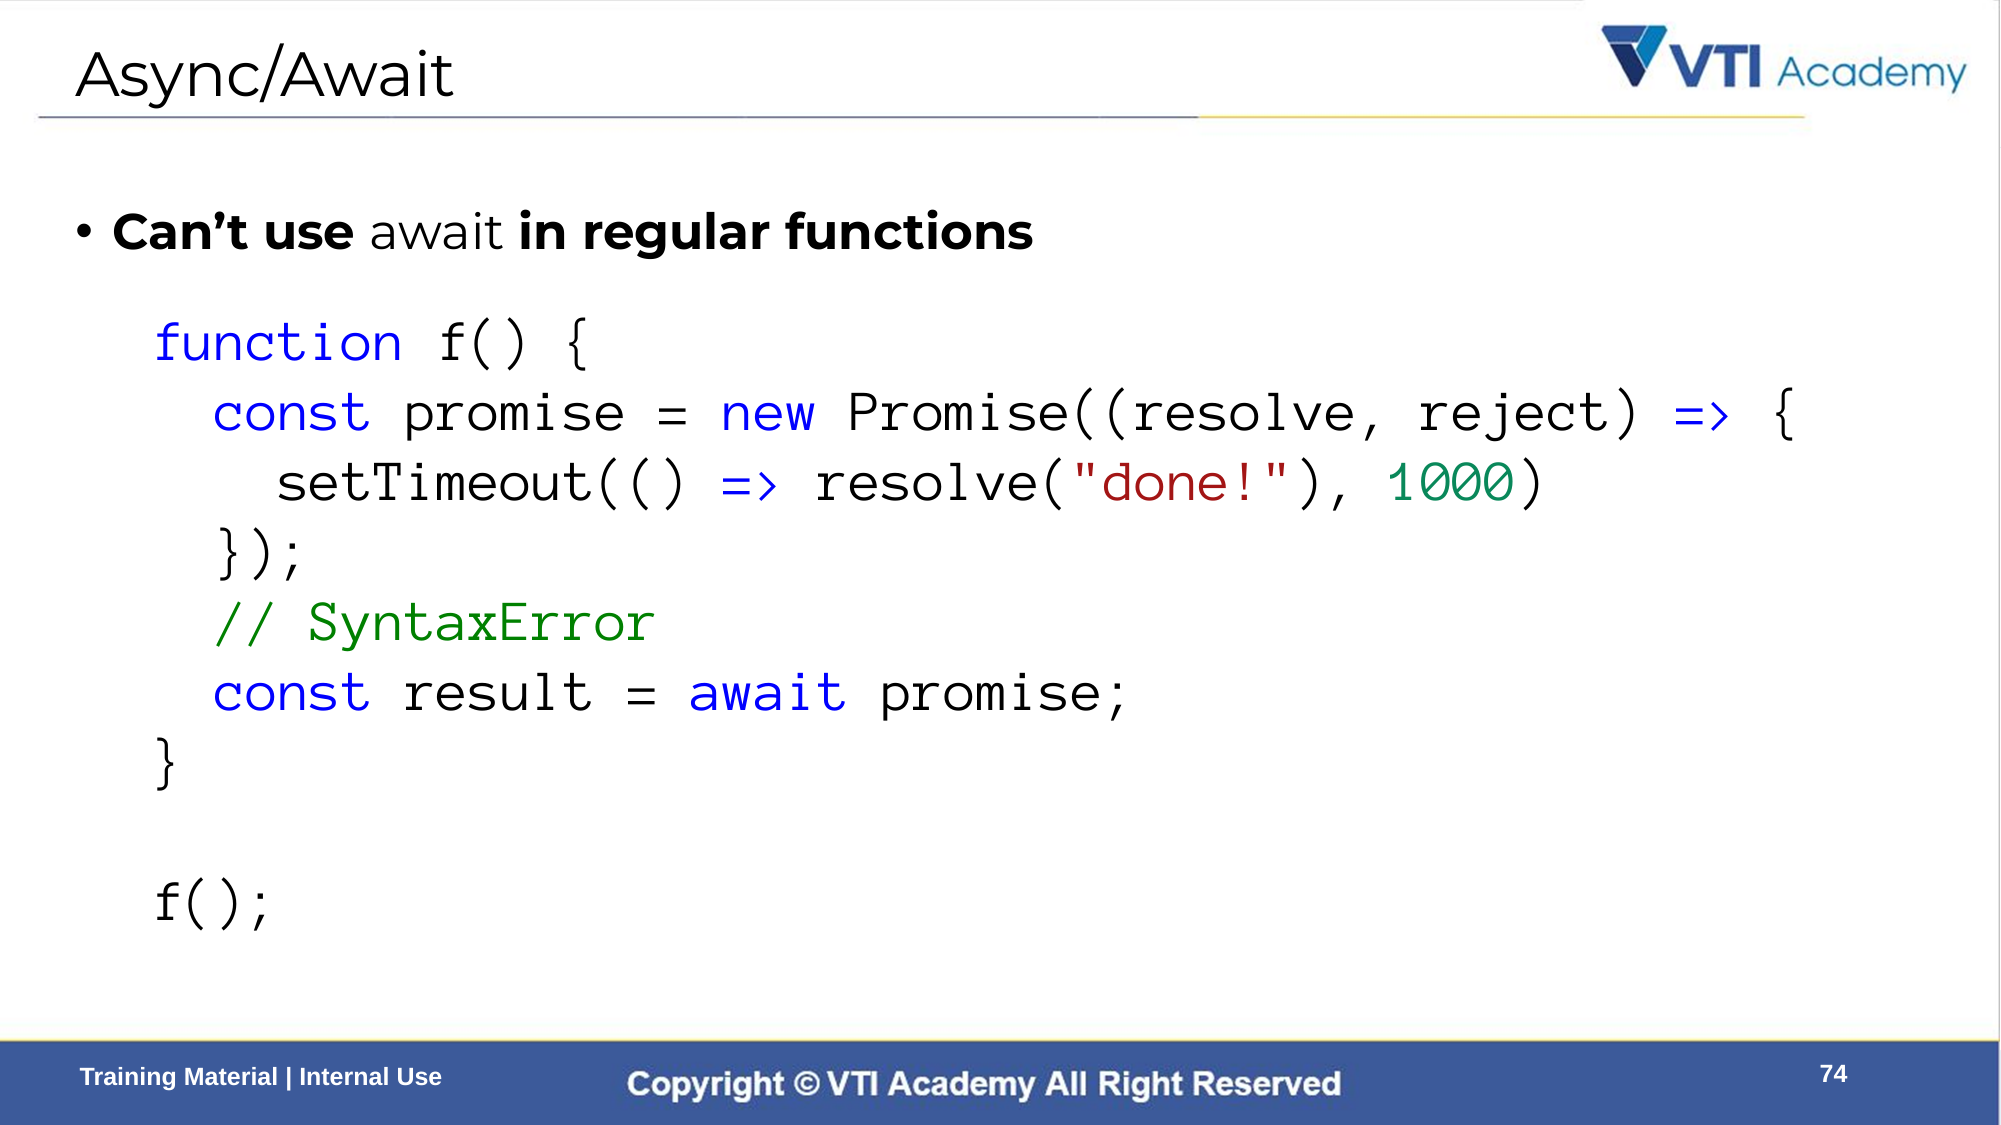

# Async/Await
Can’t use await in regular functions
function f() {
  const promise = new Promise((resolve, reject) => {
    setTimeout(() => resolve("done!"), 1000)
  });
  // SyntaxError
  const result = await promise;
}
f();
74
Training Material | Internal Use